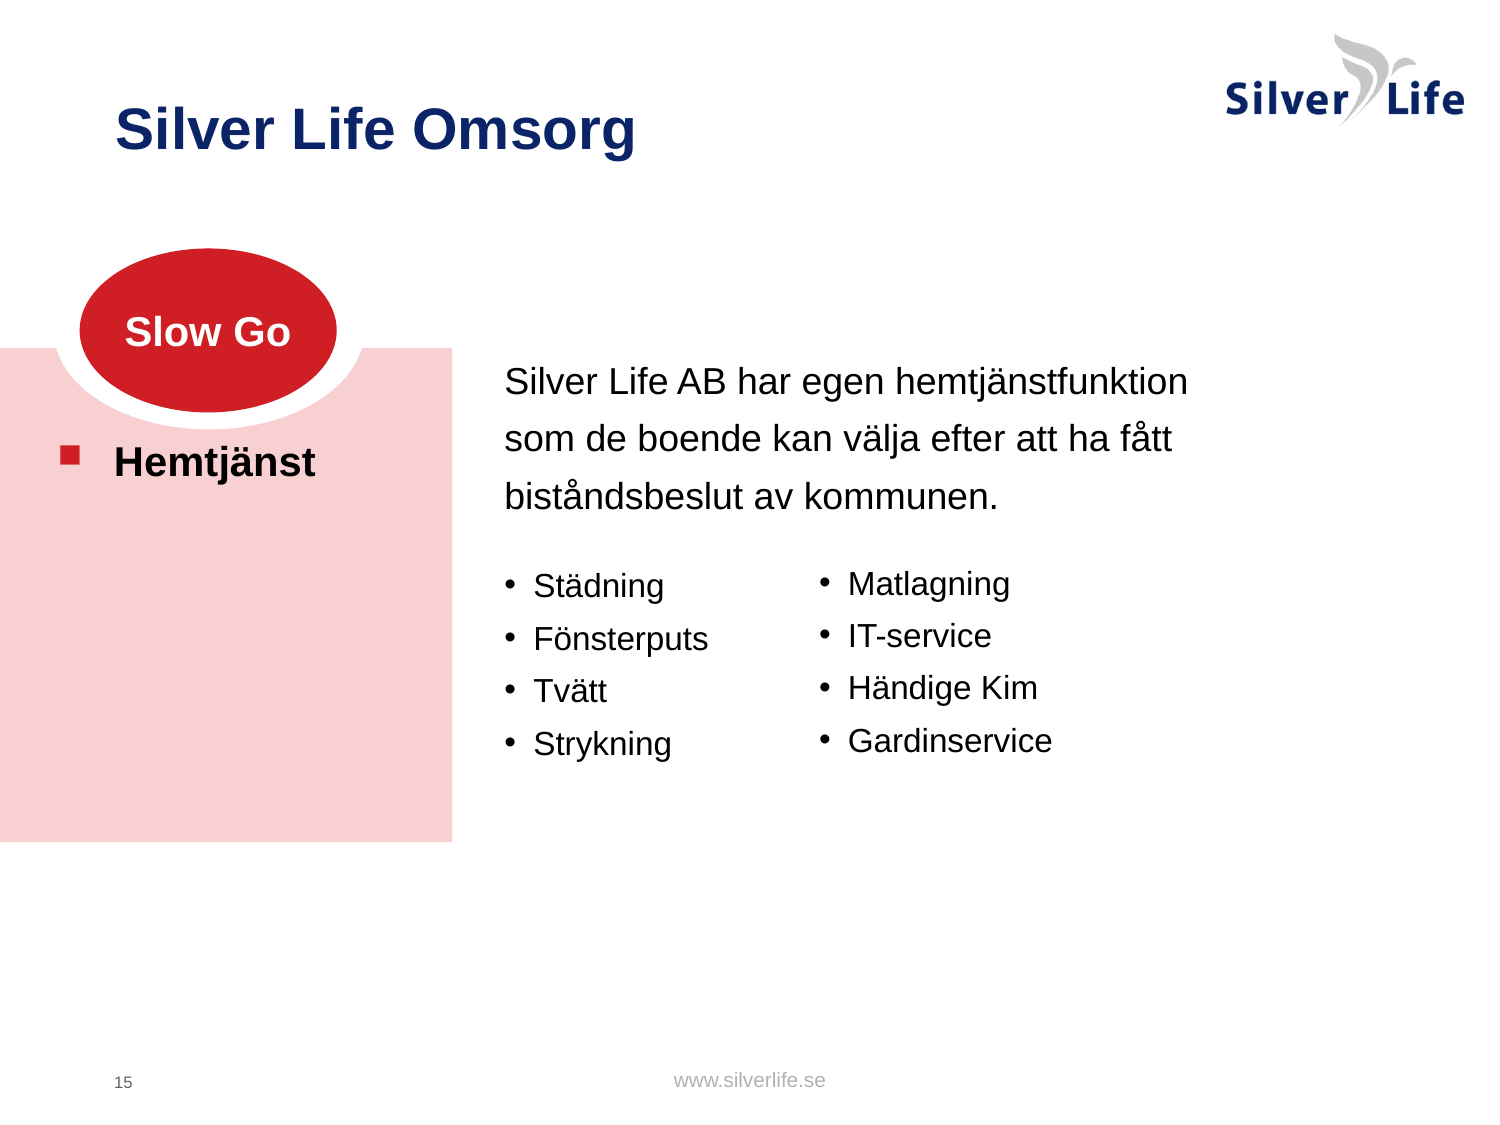

# Silver Life Omsorg

Slow Go

Silver Life AB har egen hemtjänstfunktion
som de boende kan välja efter att ha fått
biståndsbeslut av kommunen.

Städning
Fönsterputs
Tvätt
Strykning

Hemtjänst
Matlagning
IT-service
Händige Kim
Gardinservice
www.silverlife.se
15